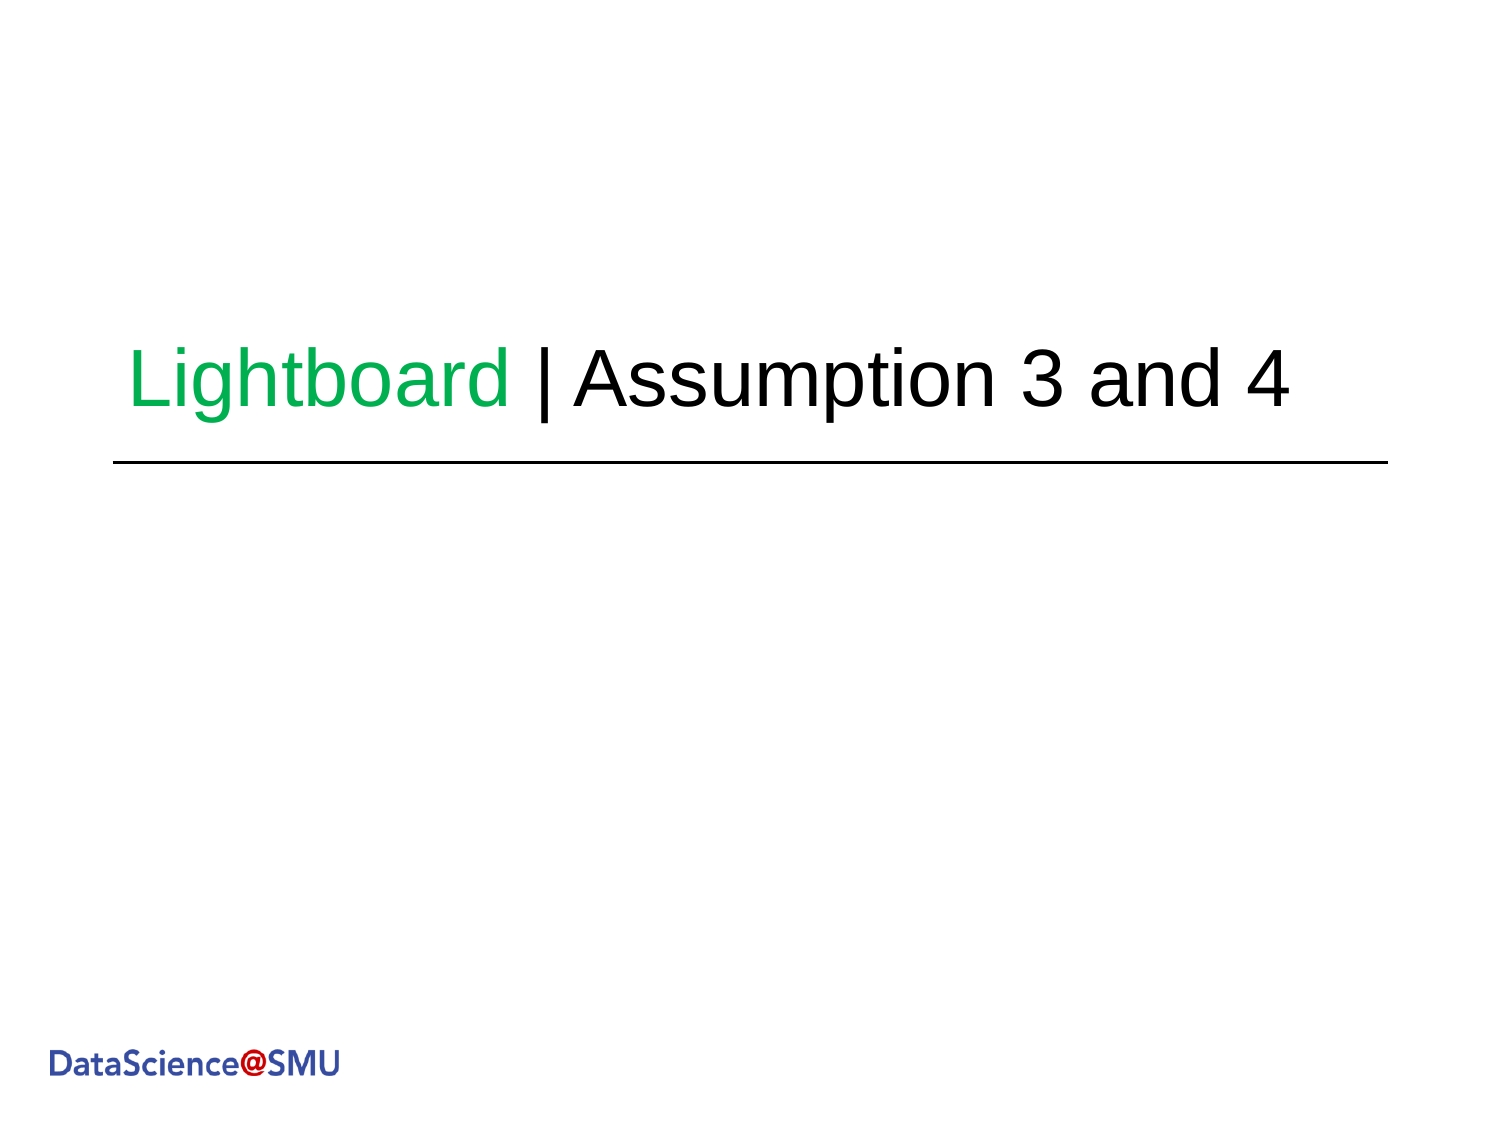

# Lightboard | Assumption 3 and 4